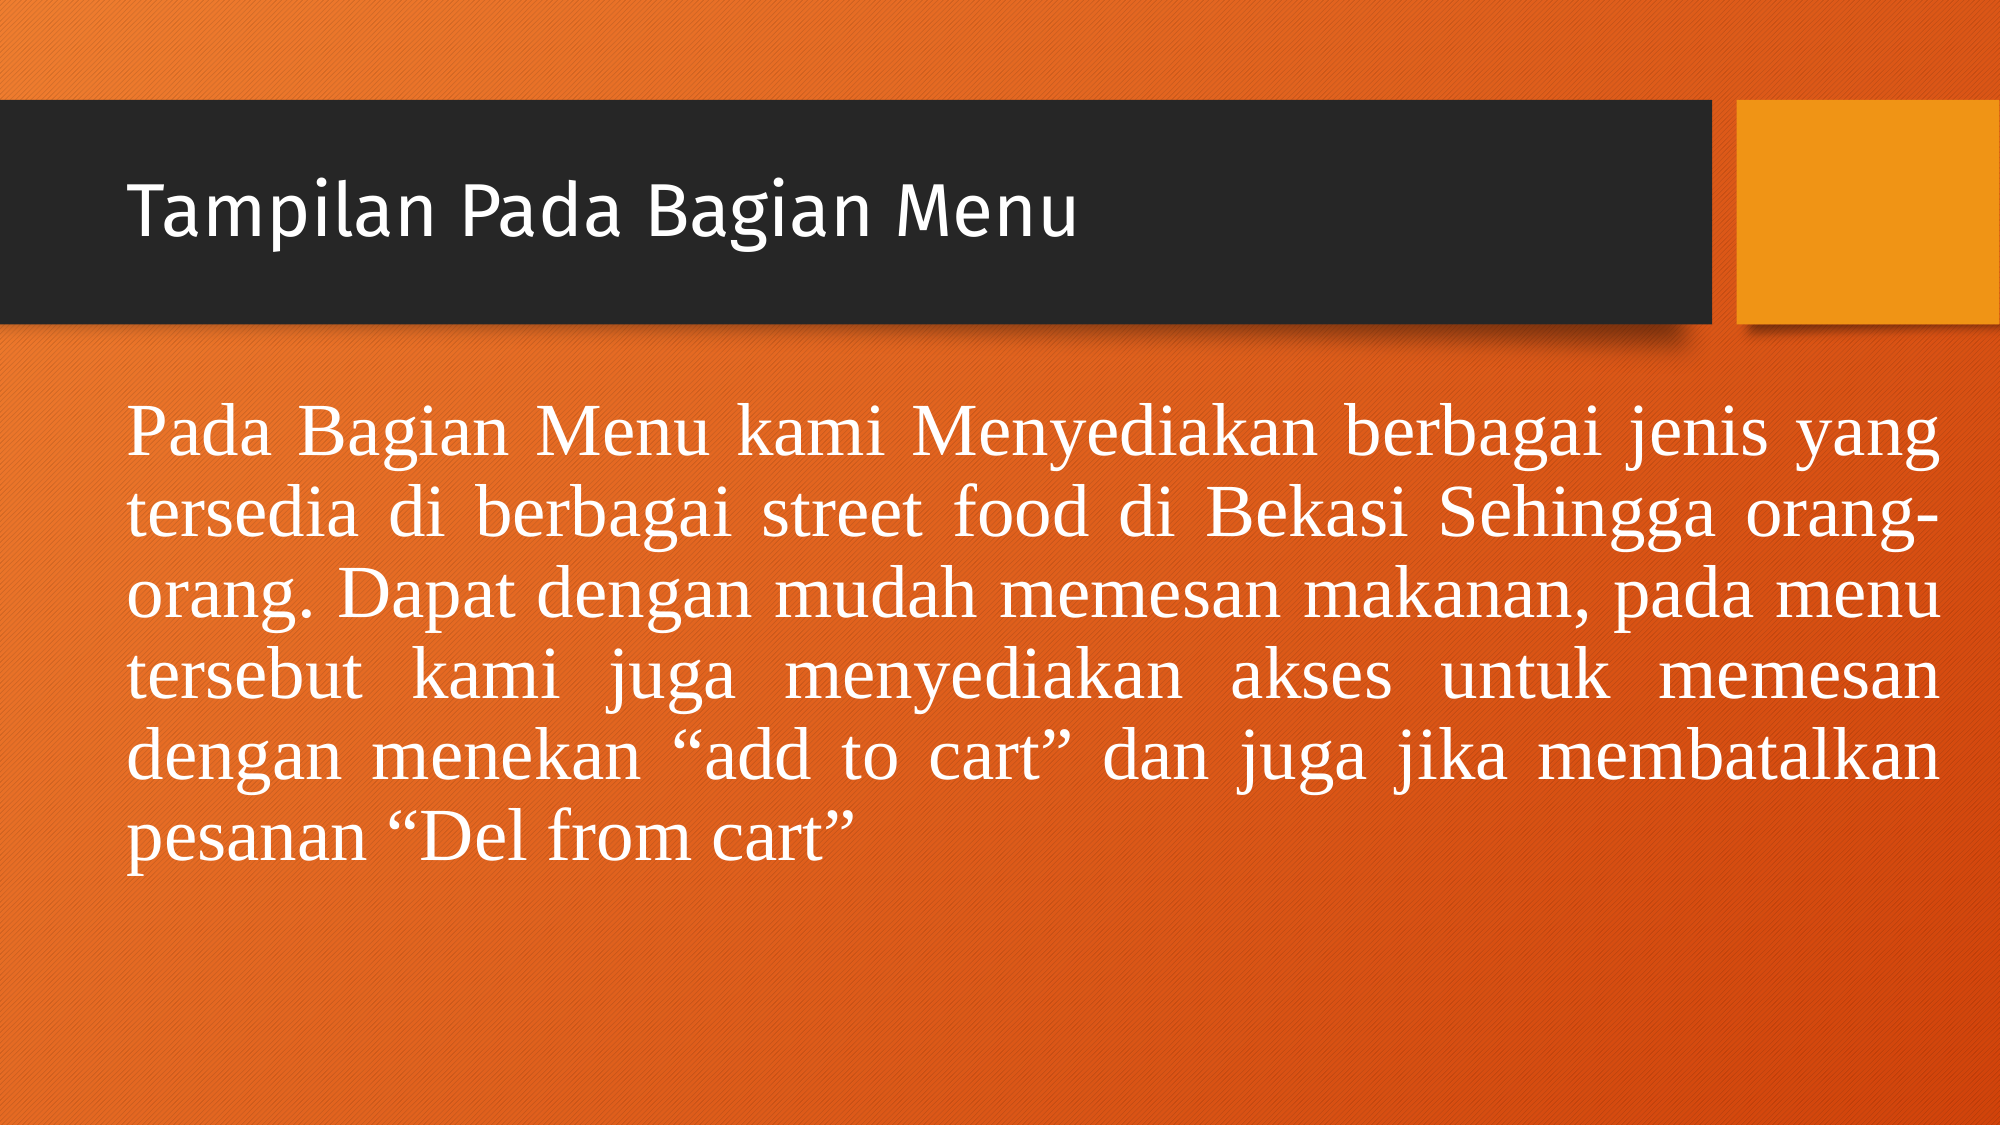

# Tampilan Pada Bagian Menu
Pada Bagian Menu kami Menyediakan berbagai jenis yang tersedia di berbagai street food di Bekasi Sehingga orang-orang. Dapat dengan mudah memesan makanan, pada menu tersebut kami juga menyediakan akses untuk memesan dengan menekan “add to cart” dan juga jika membatalkan pesanan “Del from cart”